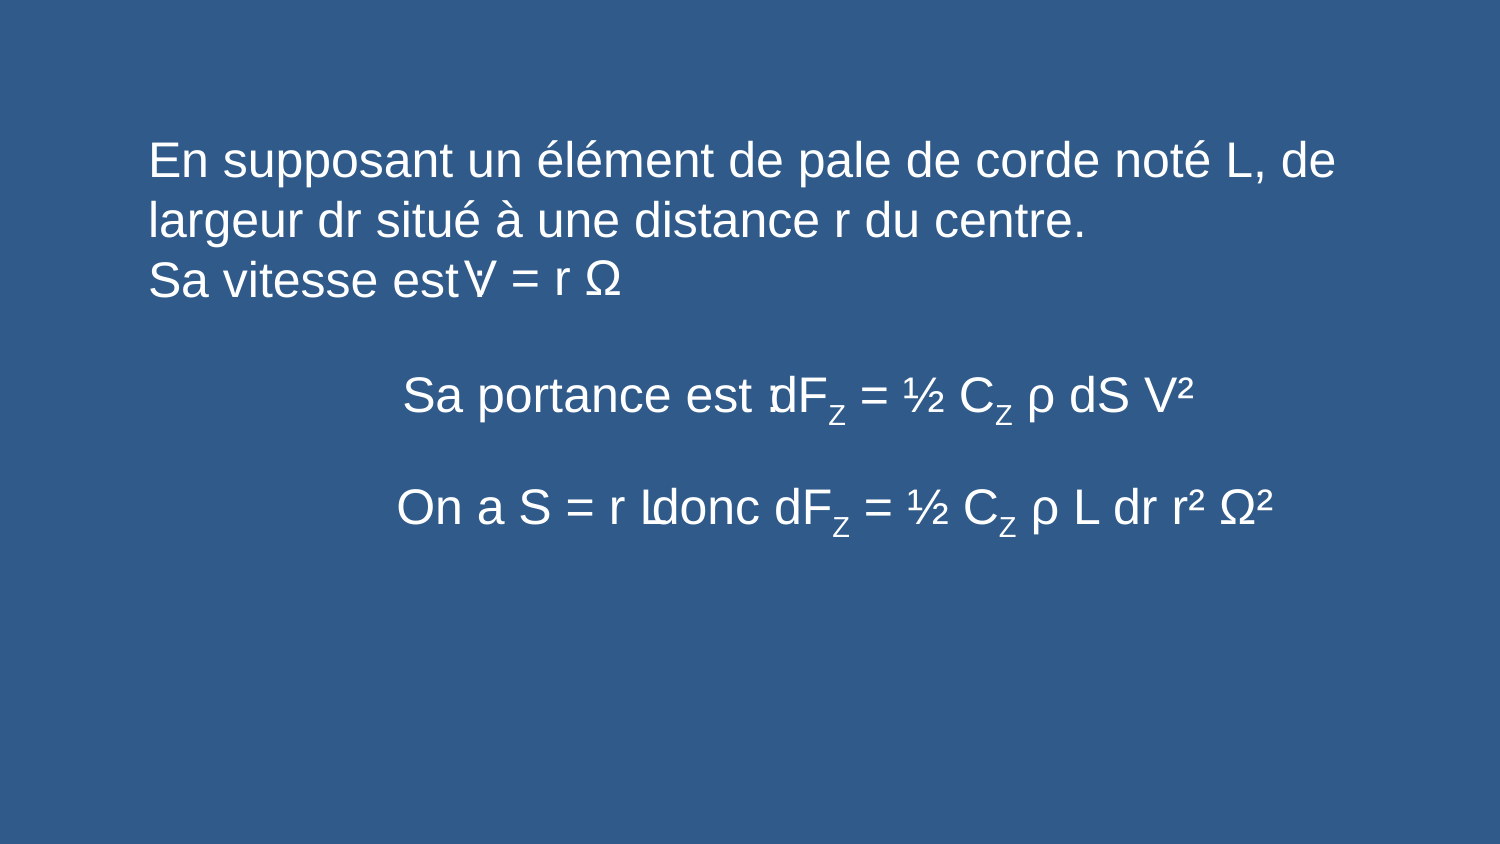

En supposant un élément de pale de corde noté L, de largeur dr situé à une distance r du centre.
Sa vitesse est :
V = r Ω
Sa portance est :
dFZ = ½ CZ ρ dS V²
On a S = r L
donc dFZ = ½ CZ ρ L dr r² Ω²